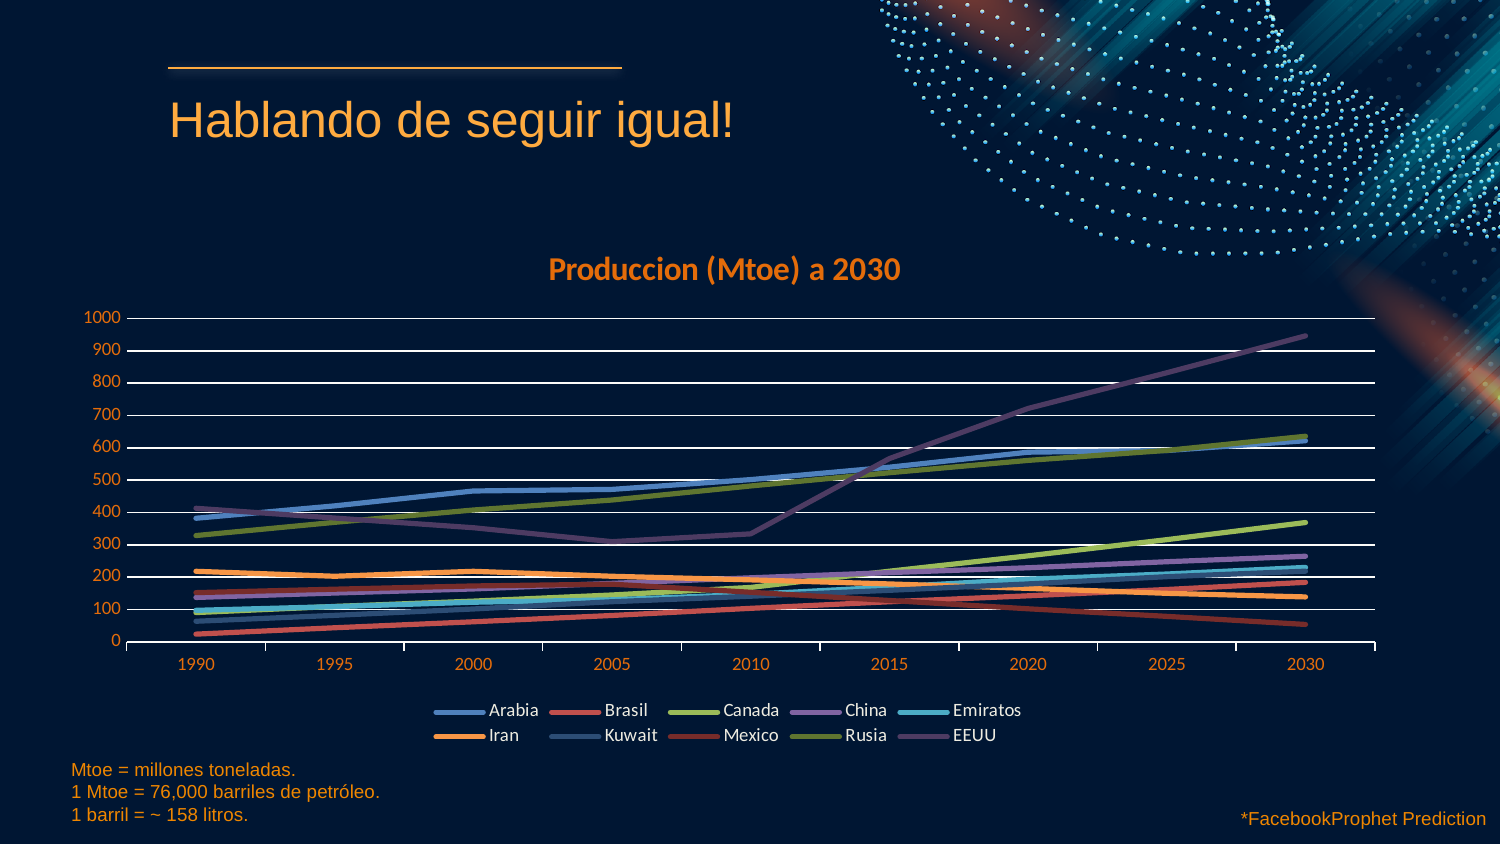

Hablando de seguir igual!

### Chart: Produccion (Mtoe) a 2030

| Category | Arabia | Brasil | Canada | China | Emiratos | Iran | Kuwait | Mexico | Rusia | EEUU |
|---|---|---|---|---|---|---|---|---|---|---|
| 1990 | 382.2835158727243 | 23.93524031034521 | 90.64541905513558 | 137.4382247574696 | 97.51675986098101 | 218.2125170586231 | 63.77997002473562 | 152.3743738573923 | 328.7410099908883 | 413.0 |
| 1995 | 420.4881339226716 | 43.78101854385324 | 109.7258563674719 | 151.0208591478321 | 109.0740886687147 | 202.936948584253 | 82.11189354556177 | 162.9110051939596 | 369.6354876580718 | 383.0 |
| 2000 | 466.5966969117637 | 62.14328750277921 | 126.1463466040878 | 163.6210144053552 | 122.5691049409051 | 218.2125170586231 | 101.7697499224441 | 173.0781723734416 | 407.7670703977943 | 353.0 |
| 2005 | 471.6906068530811 | 81.68604383118753 | 145.0922861815691 | 181.1160976365839 | 129.9984002848099 | 202.936948584253 | 124.1937580448019 | 178.5019117351017 | 438.6414964278997 | 310.0 |
| 2010 | 502.0836624541774 | 103.7723847039648 | 168.3663037574384 | 198.1594126328804 | 147.0552749127056 | 191.7753982545528 | 141.2010760272256 | 153.4880718746564 | 482.3386867332394 | 334.0 |
| 2015 | 540.4109444823815 | 124.0439388074543 | 218.5987725057982 | 214.2174423796984 | 169.5723633156986 | 179.2943327462738 | 159.5329995230912 | 128.1008666876269 | 523.2606678835434 | 567.0 |
| 2020 | 586.6400095070197 | 142.5007202701304 | 266.1671634827744 | 229.2920165511078 | 194.0243930712501 | 165.4940075757397 | 179.1908558830565 | 102.344197342215 | 561.4045365575719 | 722.0 |
| 2025 | 591.8043891009264 | 162.043464 | 316.1702734337413 | 247.7656119455514 | 209.7886906561588 | 150.2168903801987 | 201.6148640004425 | 79.03012244093065 | 592.278972002515 | 832.216006560679 |
| 2030 | 622.2184693897262 | 184.129798 | 369.0684051927655 | 264.8082825634625 | 230.3691090530886 | 139.054131 | 218.6221819814988 | 54.01313669241677 | 635.9761623384948 | 946.4562 |
Mtoe = millones toneladas.
1 Mtoe = 76,000 barriles de petróleo.
1 barril = ~ 158 litros.
*FacebookProphet Prediction